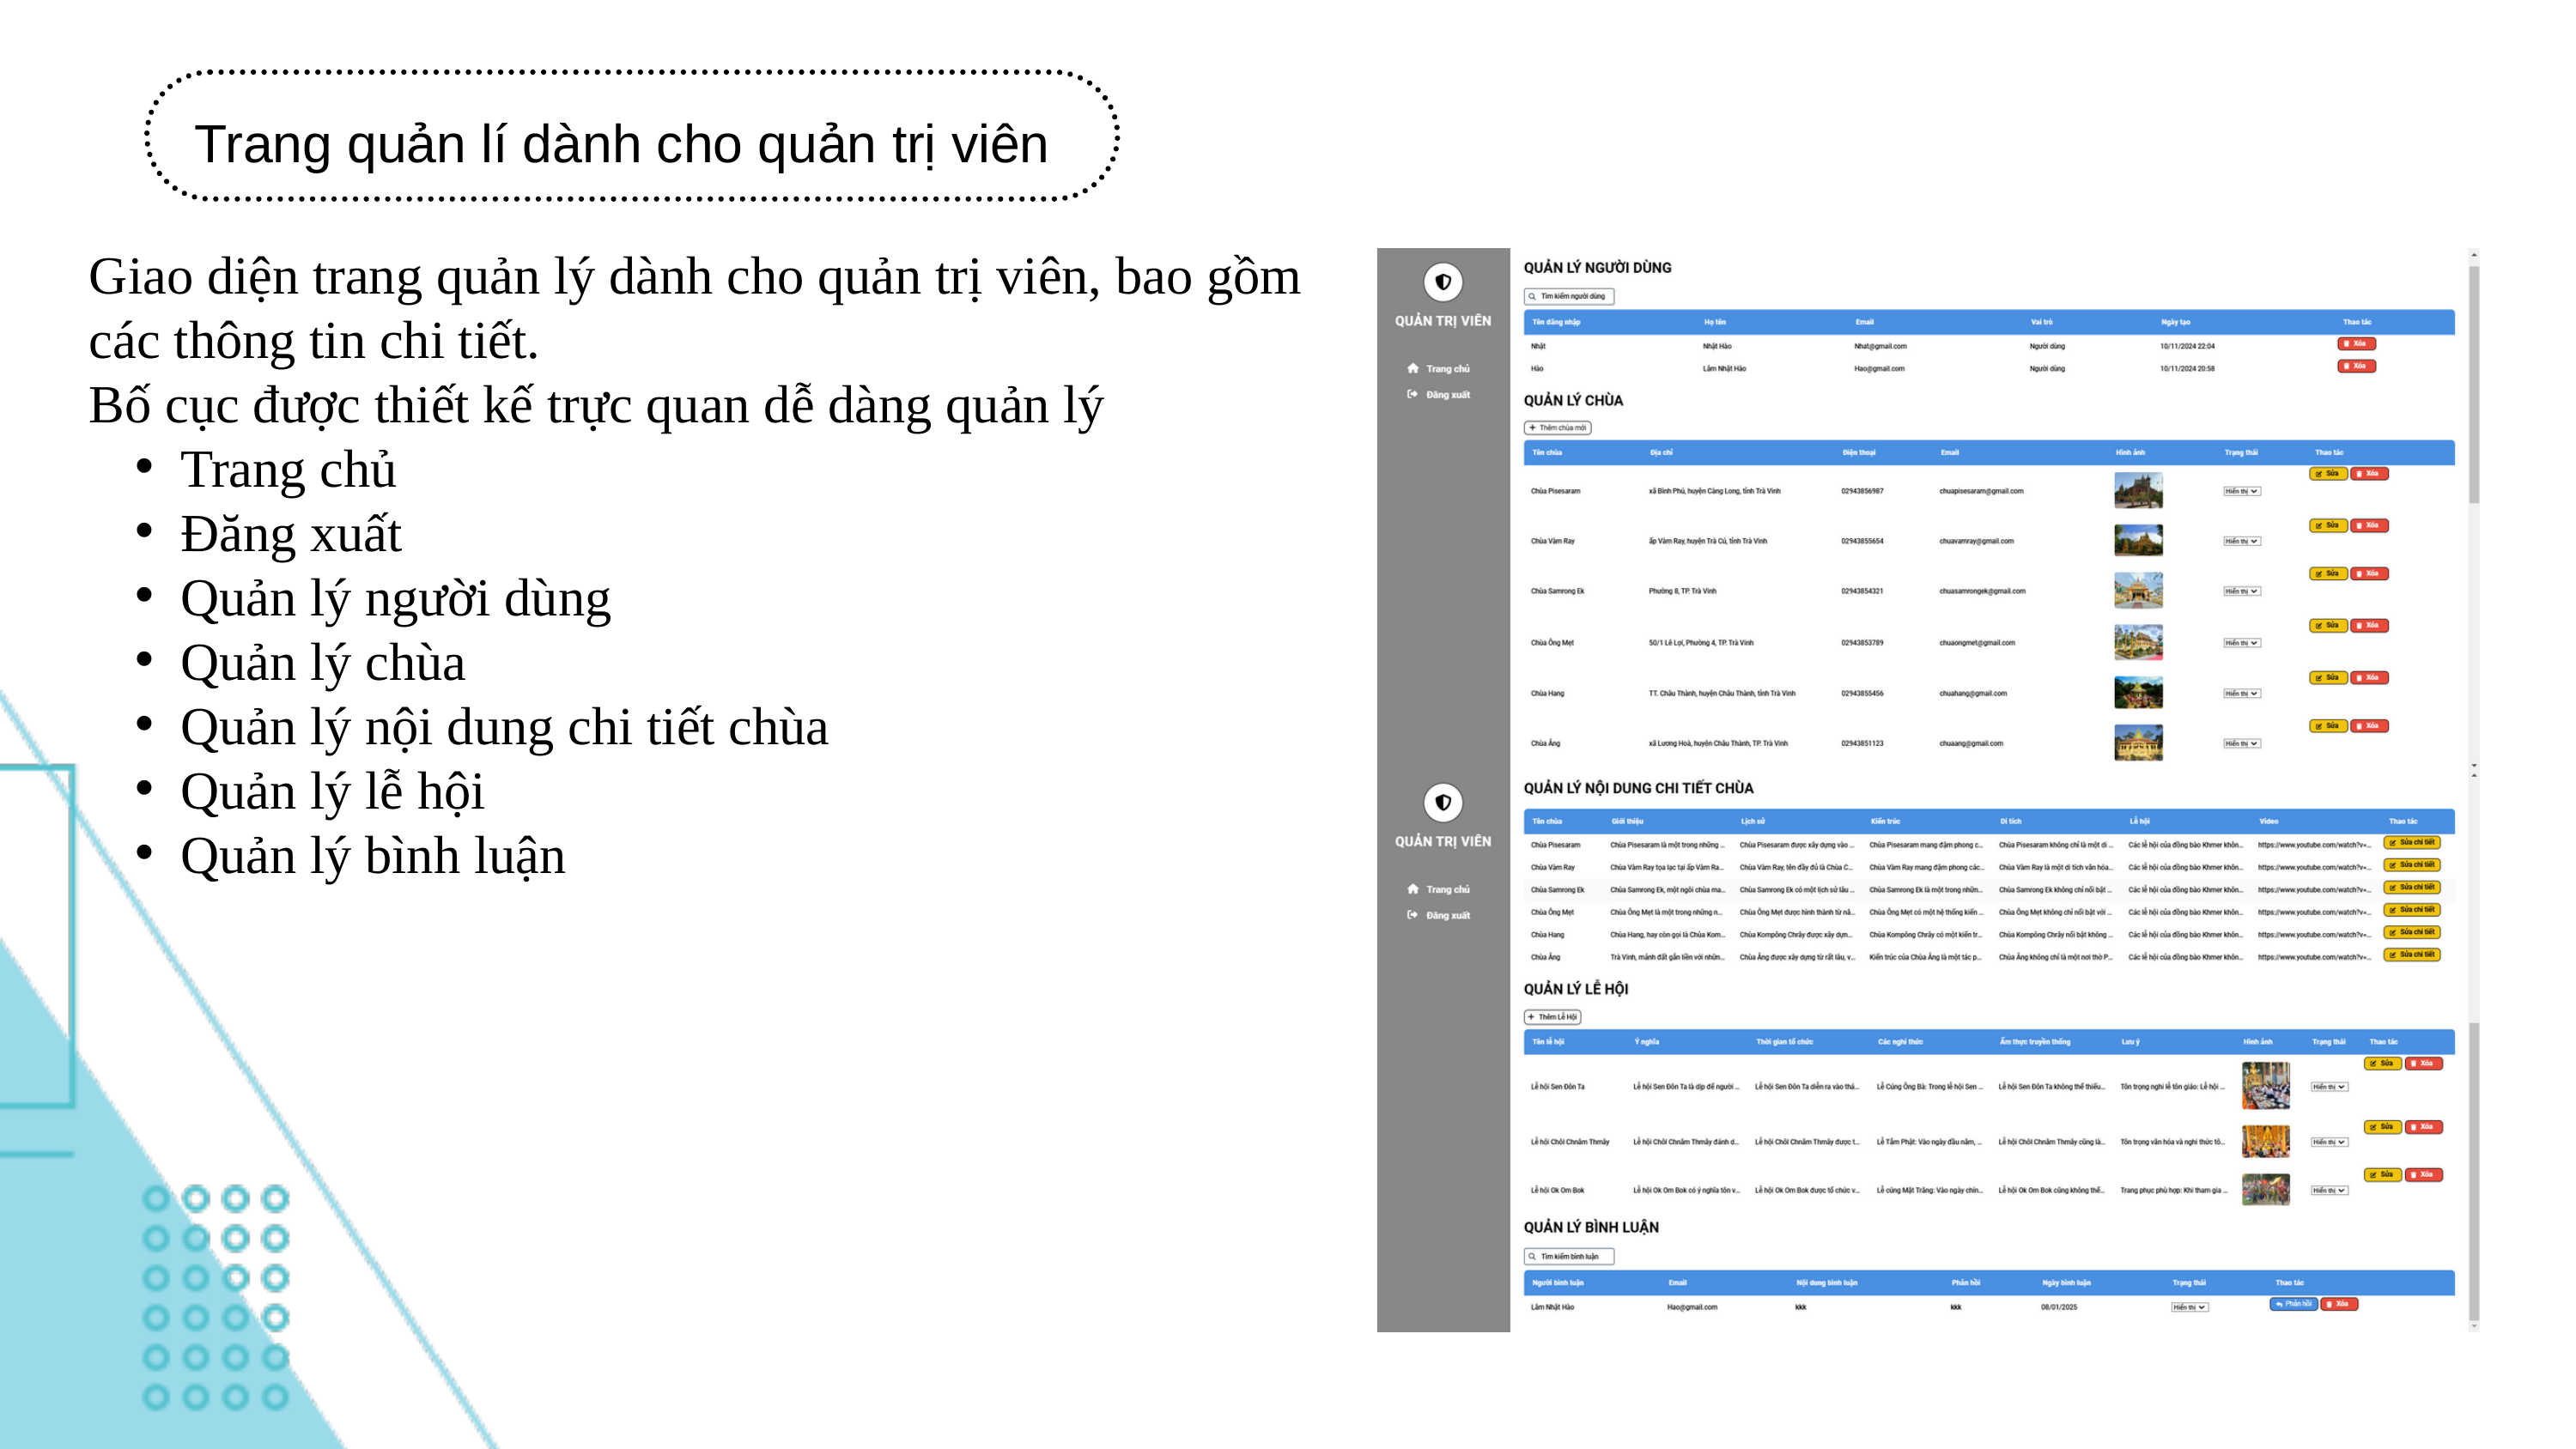

Trang quản lí dành cho quản trị viên

Giao diện trang quản lý dành cho quản trị viên, bao gồm các thông tin chi tiết.
Bố cục được thiết kế trực quan dễ dàng quản lý
Trang chủ
Đăng xuất
Quản lý người dùng
Quản lý chùa
Quản lý nội dung chi tiết chùa
Quản lý lễ hội
Quản lý bình luận